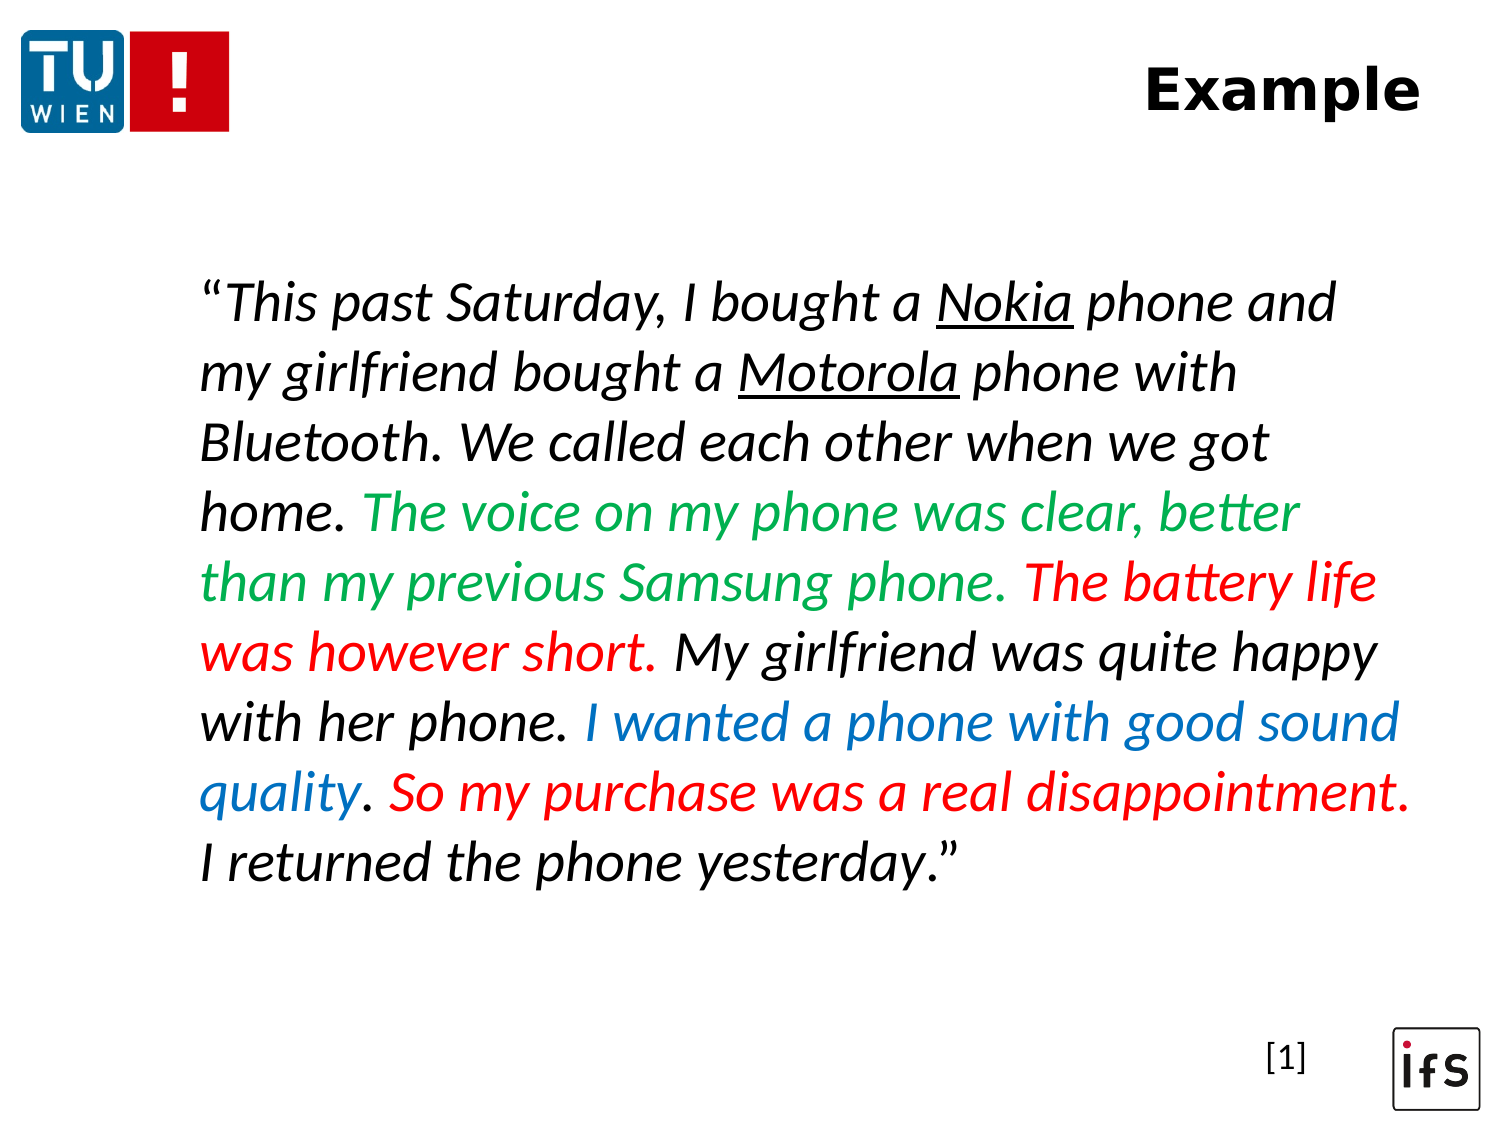

# Example
	“This past Saturday, I bought a Nokia phone and my girlfriend bought a Motorola phone with Bluetooth. We called each other when we got home. The voice on my phone was clear, better than my previous Samsung phone. The battery life was however short. My girlfriend was quite happy with her phone. I wanted a phone with good sound quality. So my purchase was a real disappointment. I returned the phone yesterday.”
[1]